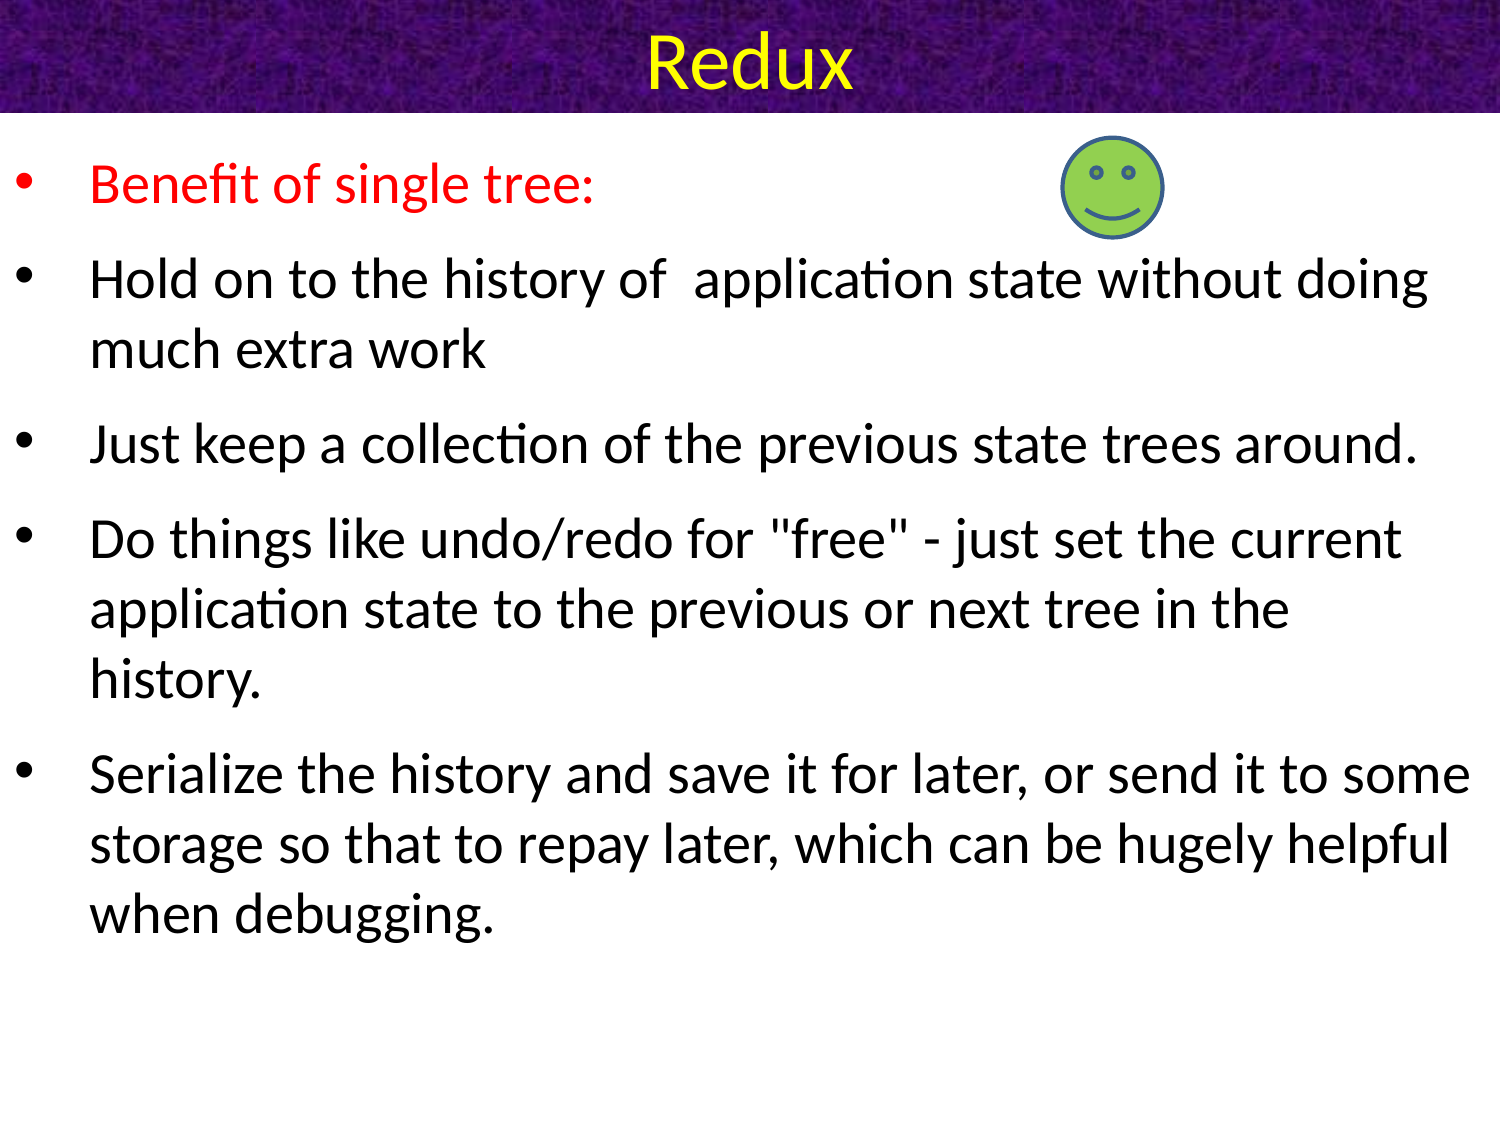

# Redux
Benefit of single tree:
Hold on to the history of  application state without doing much extra work
Just keep a collection of the previous state trees around.
Do things like undo/redo for "free" - just set the current application state to the previous or next tree in the history.
Serialize the history and save it for later, or send it to some storage so that to repay later, which can be hugely helpful when debugging.